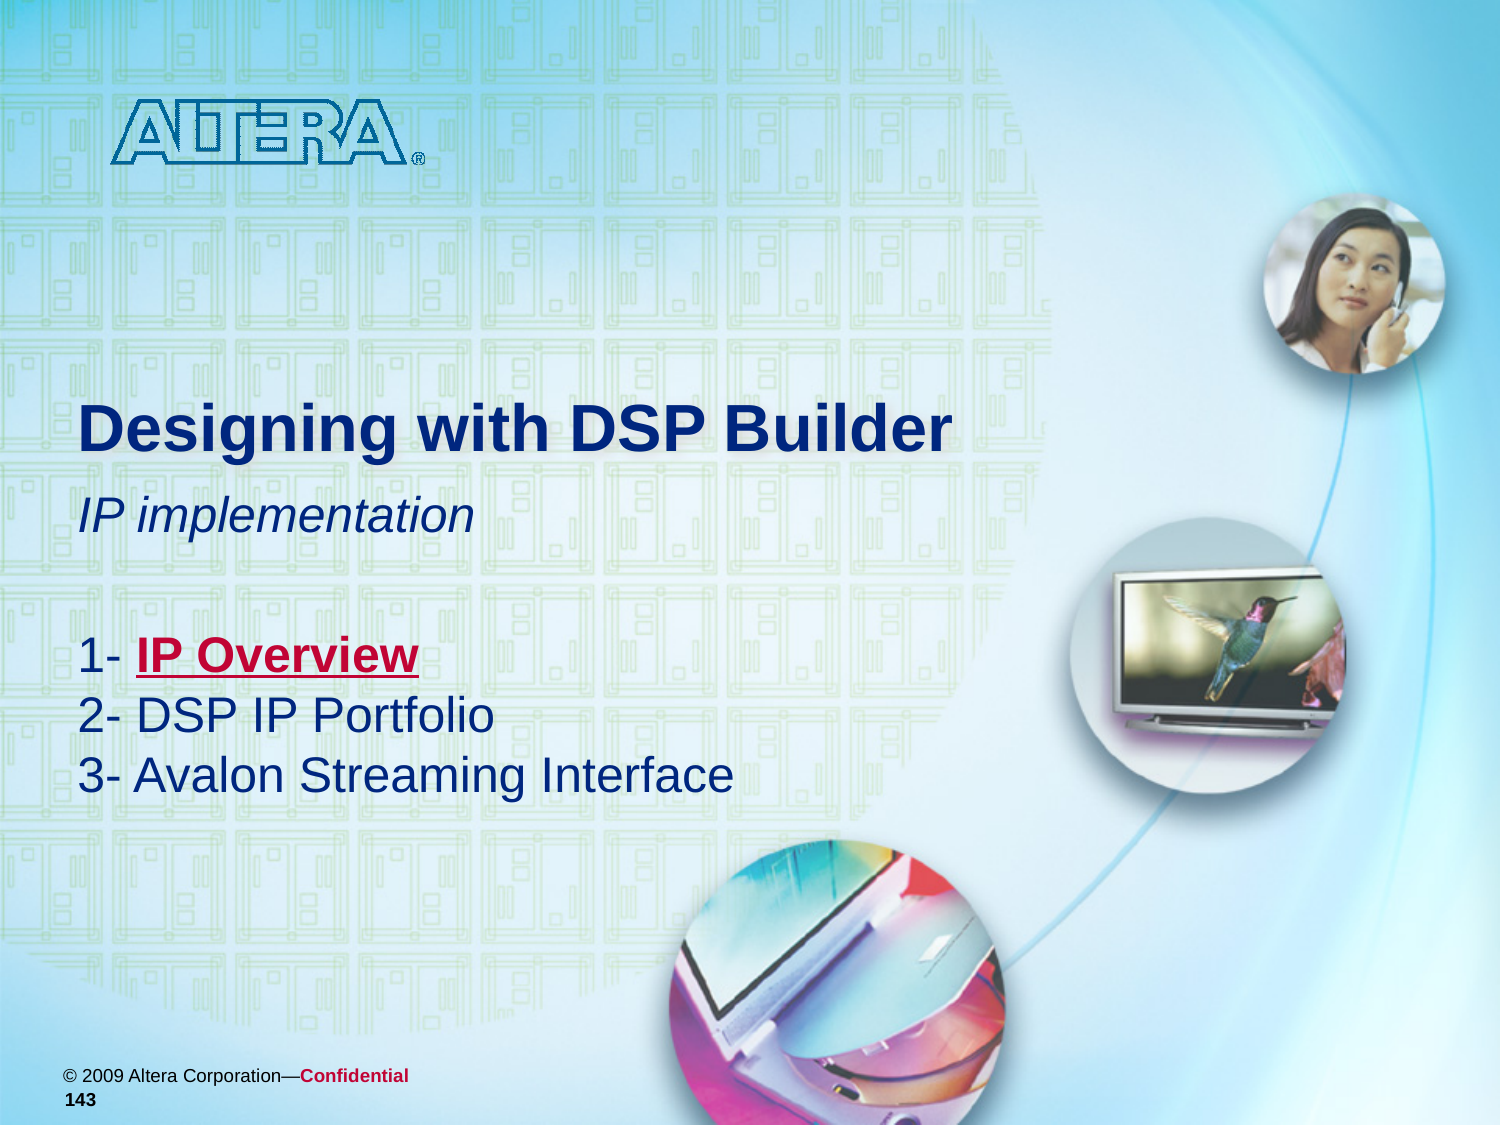

# Designing with DSP Builder
IP implementation

1- IP Overview
2- DSP IP Portfolio
3- Avalon Streaming Interface